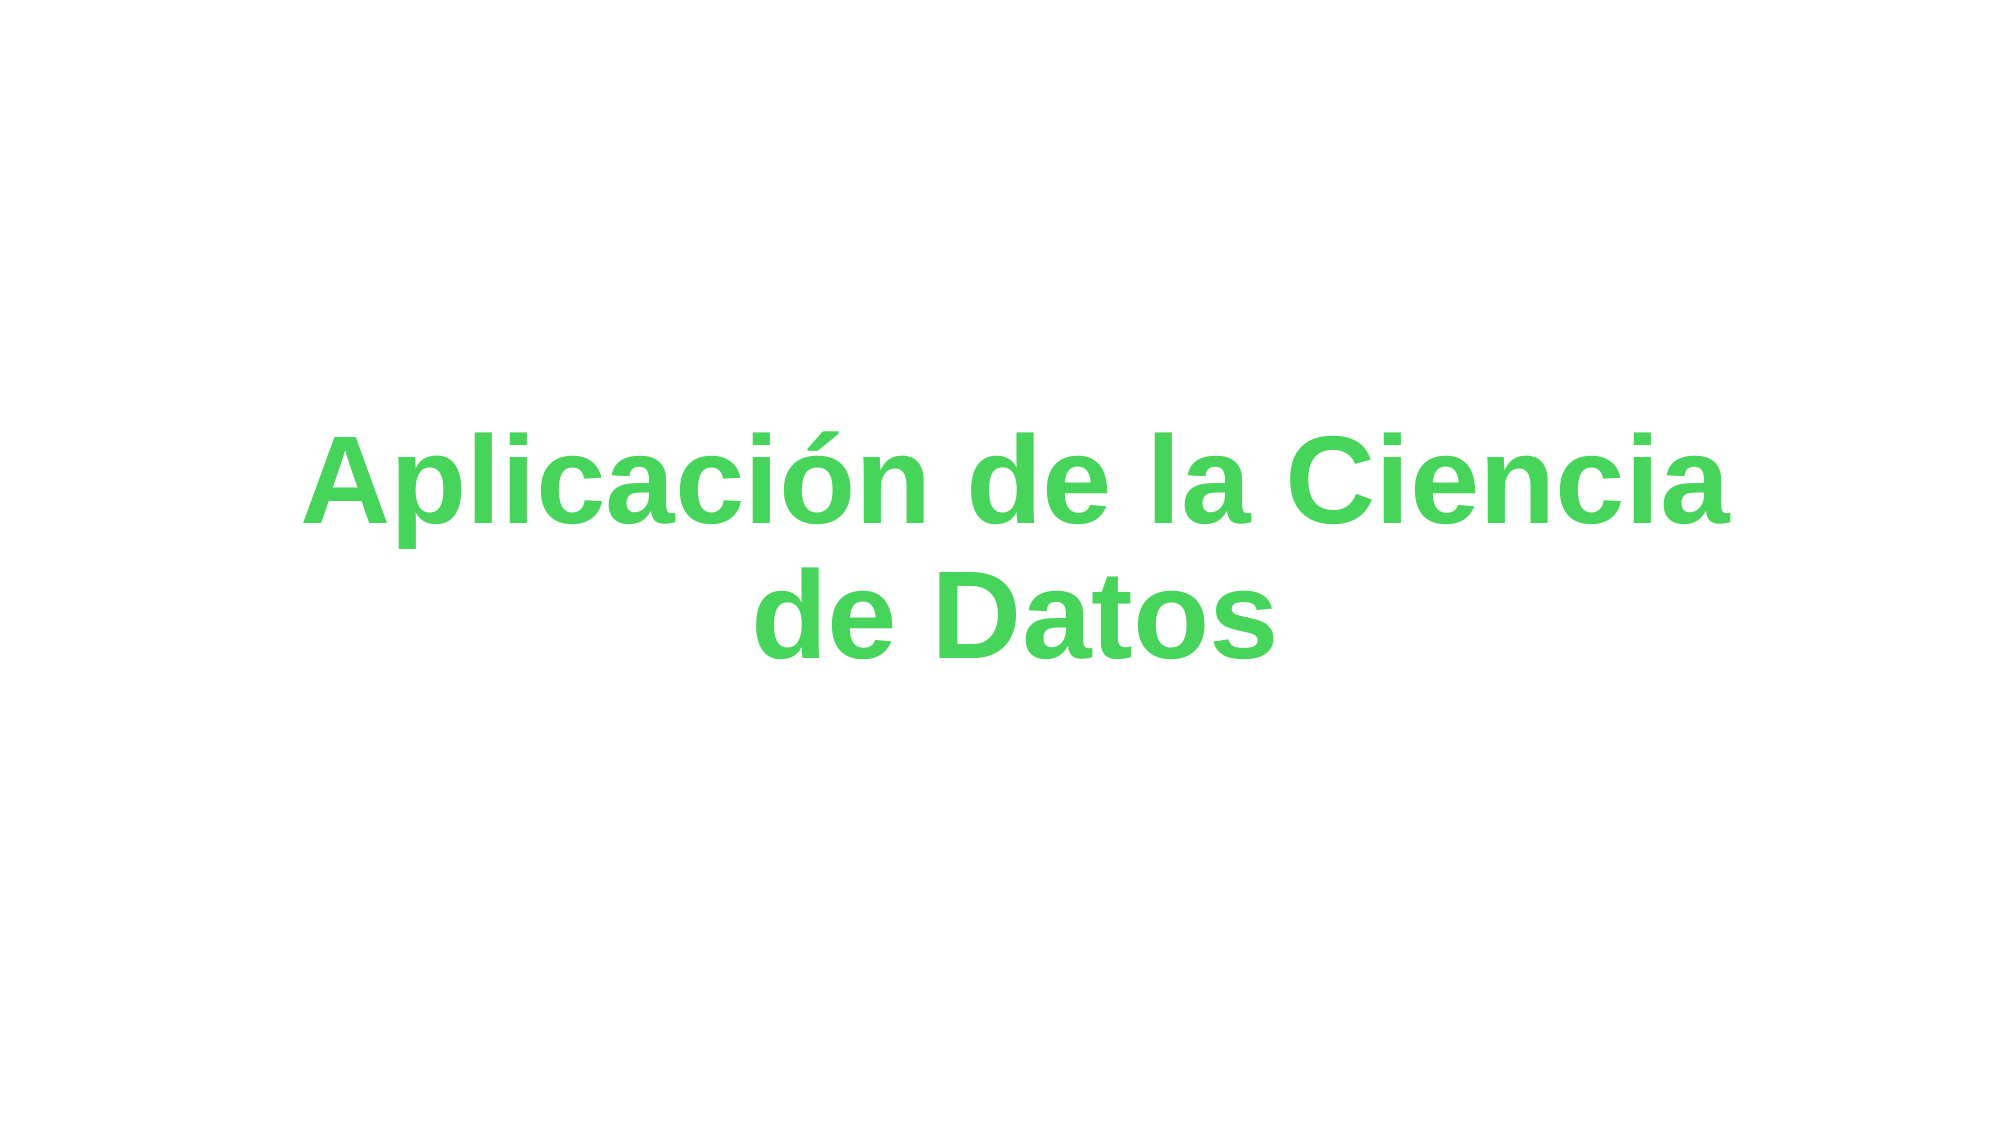

# Aplicación de la Ciencia de Datos